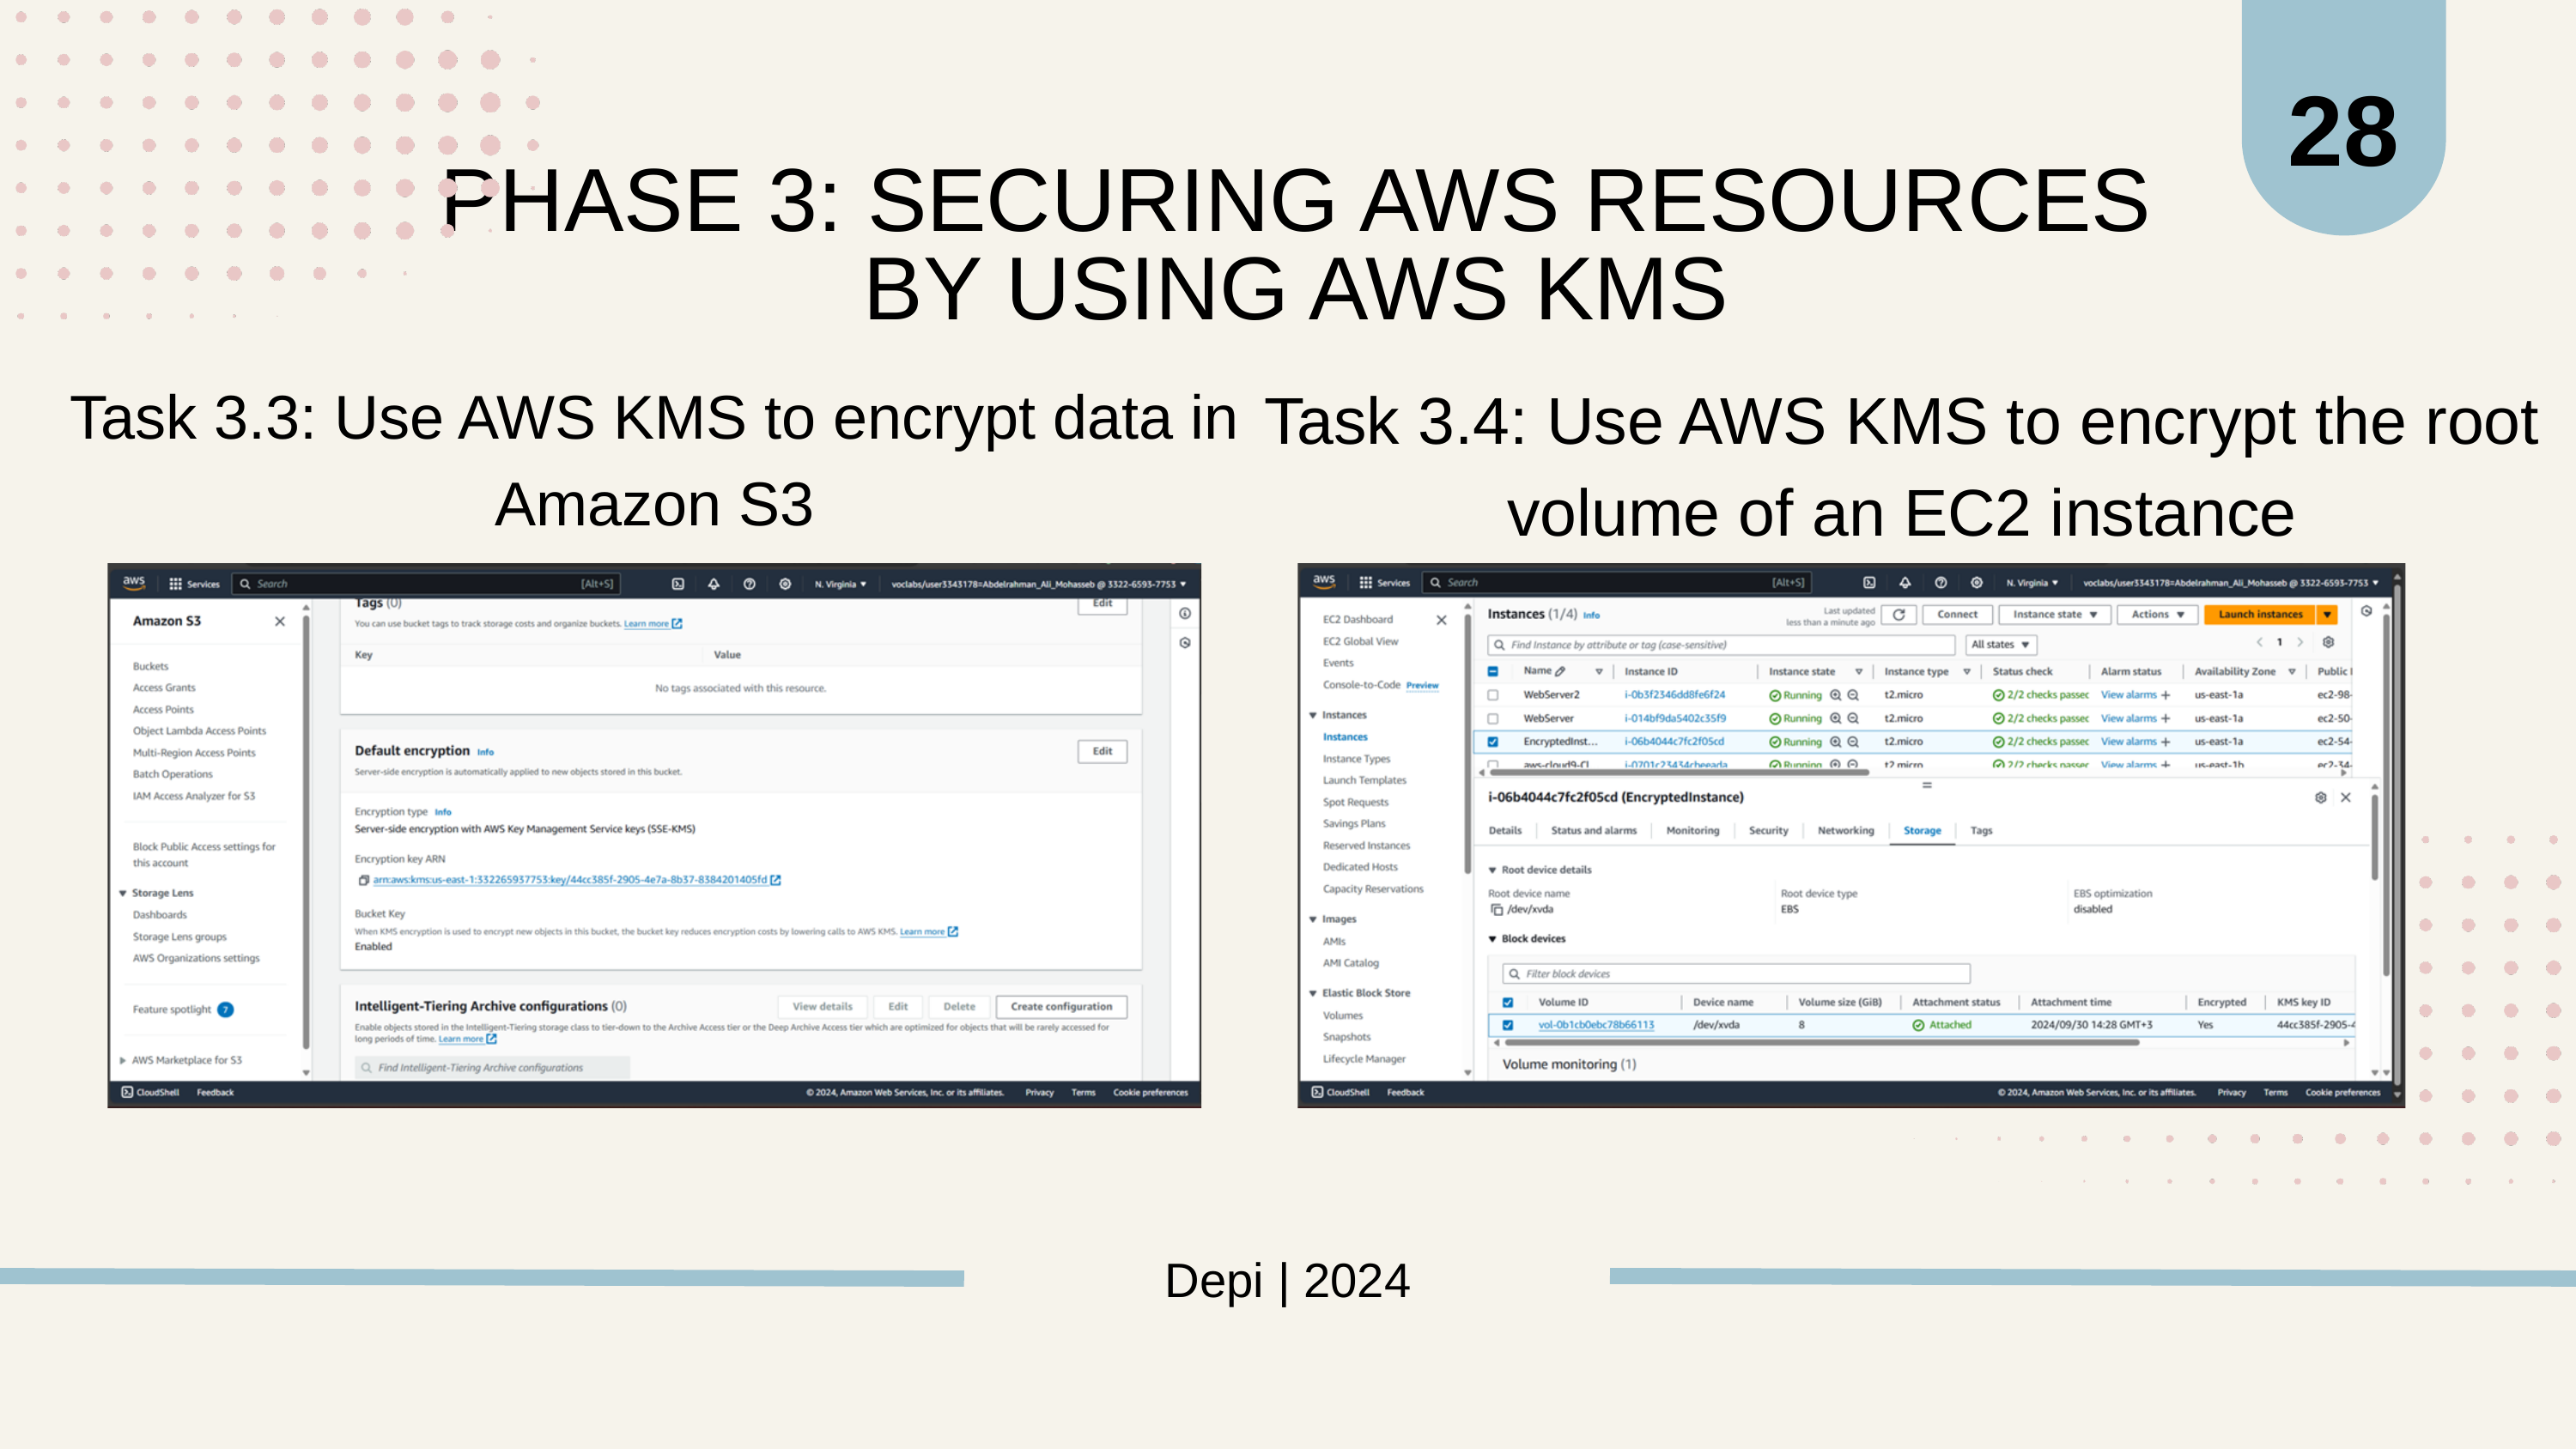

28

PHASE 3: SECURING AWS RESOURCES BY USING AWS KMS

Task 3.3: Use AWS KMS to encrypt data in Amazon S3
Task 3.4: Use AWS KMS to encrypt the root volume of an EC2 instance

Depi | 2024